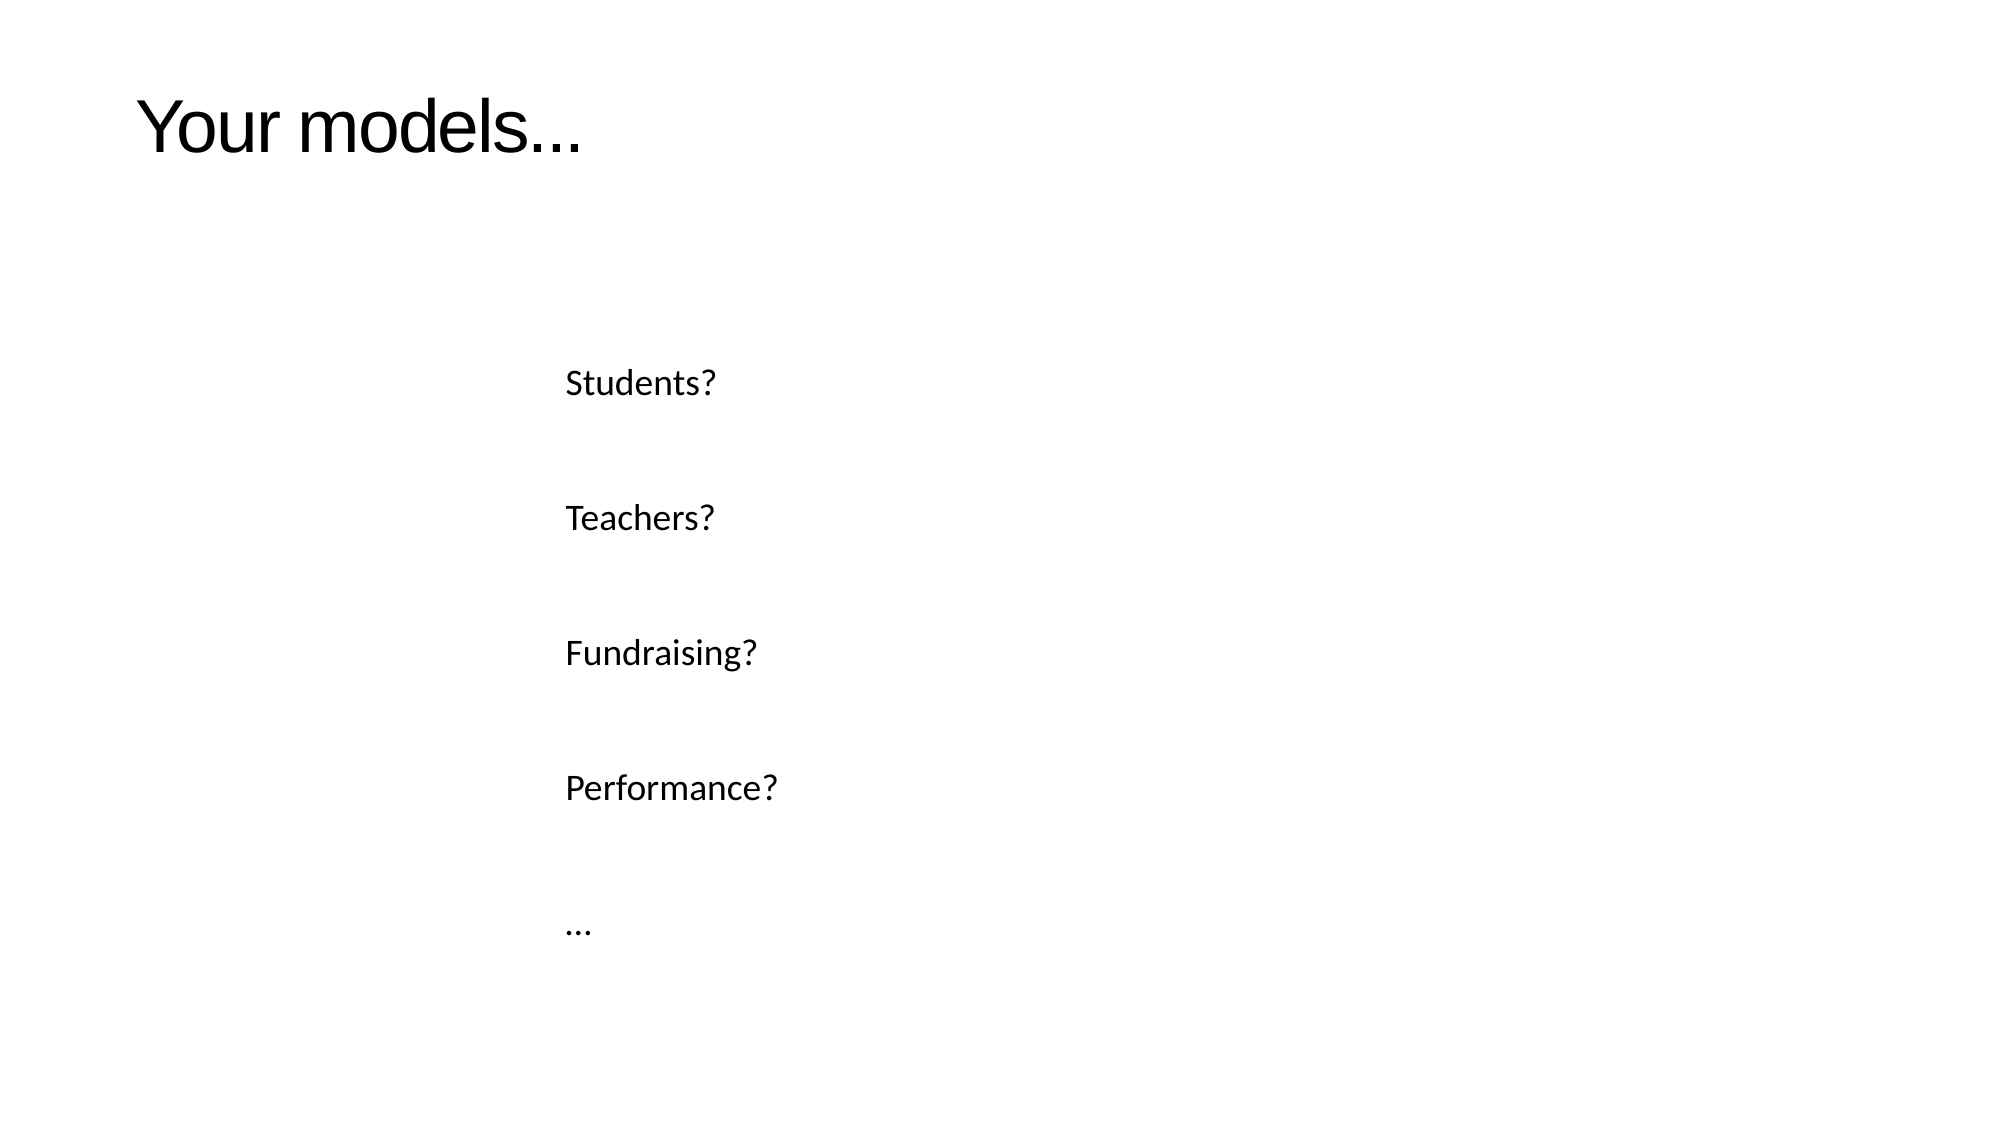

Your models...
Students?

Teachers?

Fundraising?

Performance?

…